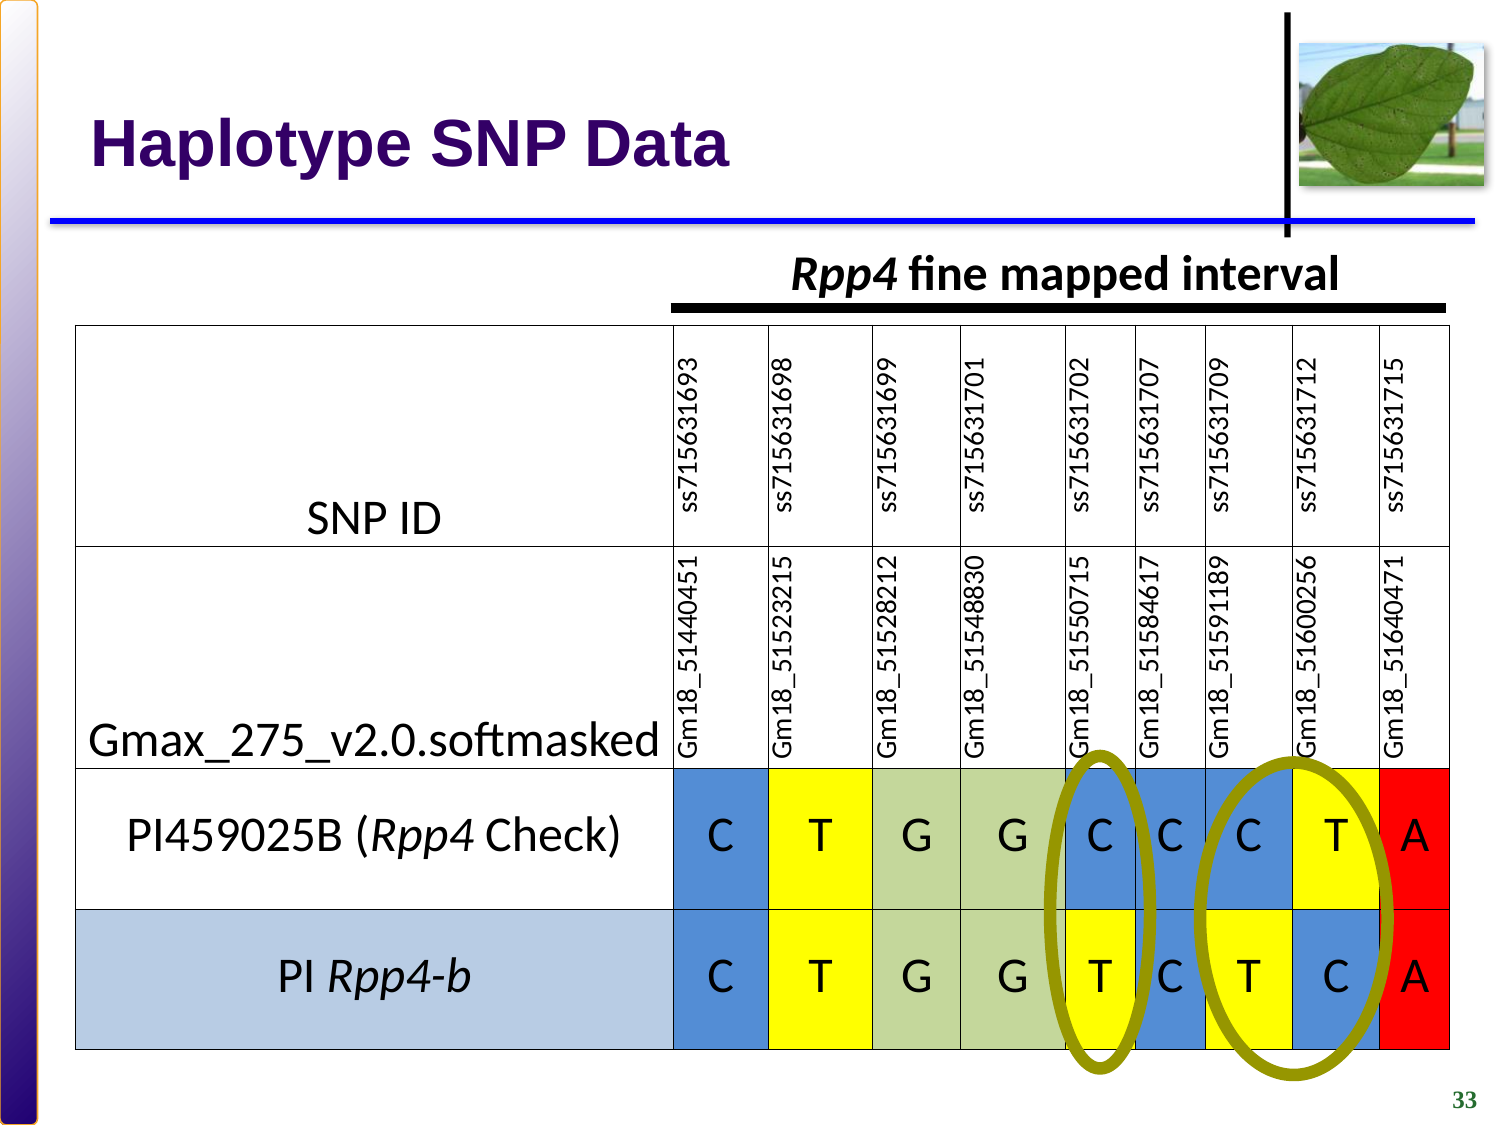

# Haplotype SNP Data
Rpp4 fine mapped interval
| SNP ID | ss715631693 | ss715631698 | ss715631699 | ss715631701 | ss715631702 | ss715631707 | ss715631709 | ss715631712 | ss715631715 |
| --- | --- | --- | --- | --- | --- | --- | --- | --- | --- |
| Gmax\_275\_v2.0.softmasked | Gm18\_51440451 | Gm18\_51523215 | Gm18\_51528212 | Gm18\_51548830 | Gm18\_51550715 | Gm18\_51584617 | Gm18\_51591189 | Gm18\_51600256 | Gm18\_51640471 |
| PI459025B (Rpp4 Check) | C | T | G | G | C | C | C | T | A |
| PI Rpp4-b | C | T | G | G | T | C | T | C | A |